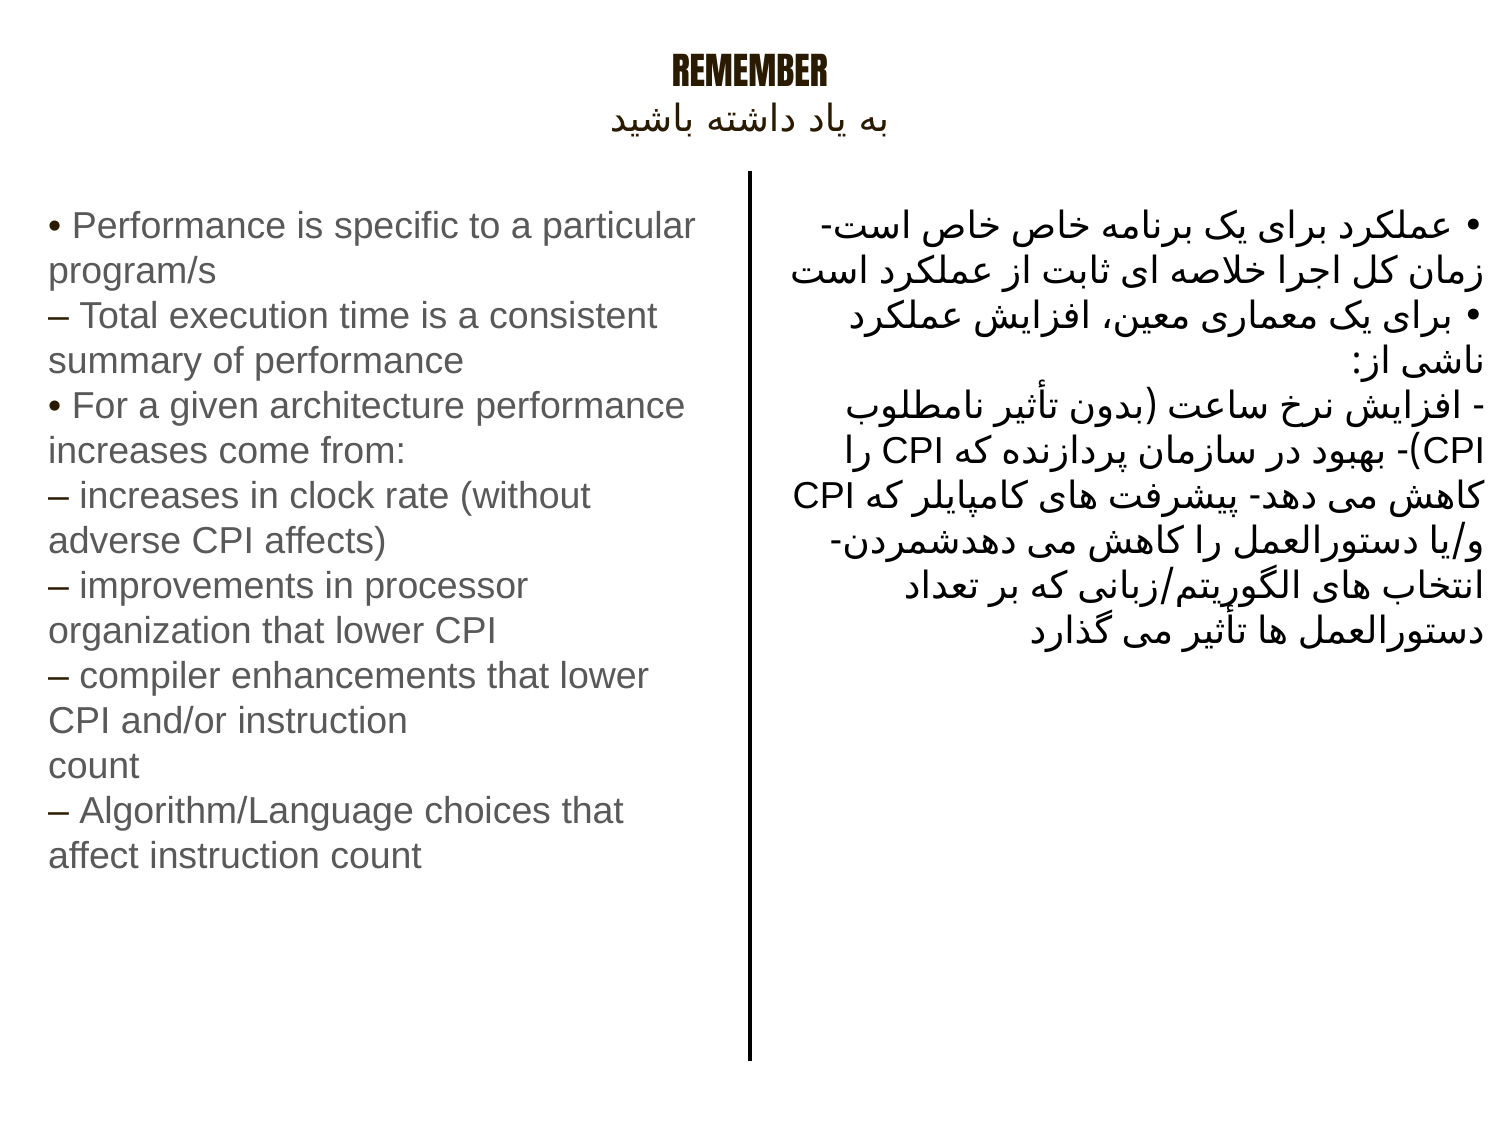

REMEMBER
به یاد داشته باشید
• Performance is specific to a particular program/s
– Total execution time is a consistent summary of performance
• For a given architecture performance increases come from:
– increases in clock rate (without adverse CPI affects)
– improvements in processor organization that lower CPI
– compiler enhancements that lower CPI and/or instruction
count
– Algorithm/Language choices that affect instruction count
• عملکرد برای یک برنامه خاص خاص است- زمان کل اجرا خلاصه ای ثابت از عملکرد است
• برای یک معماری معین، افزایش عملکرد ناشی از:
- افزایش نرخ ساعت (بدون تأثیر نامطلوب CPI)- بهبود در سازمان پردازنده که CPI را کاهش می دهد- پیشرفت های کامپایلر که CPI و/یا دستورالعمل را کاهش می دهدشمردن- انتخاب های الگوریتم/زبانی که بر تعداد دستورالعمل ها تأثیر می گذارد